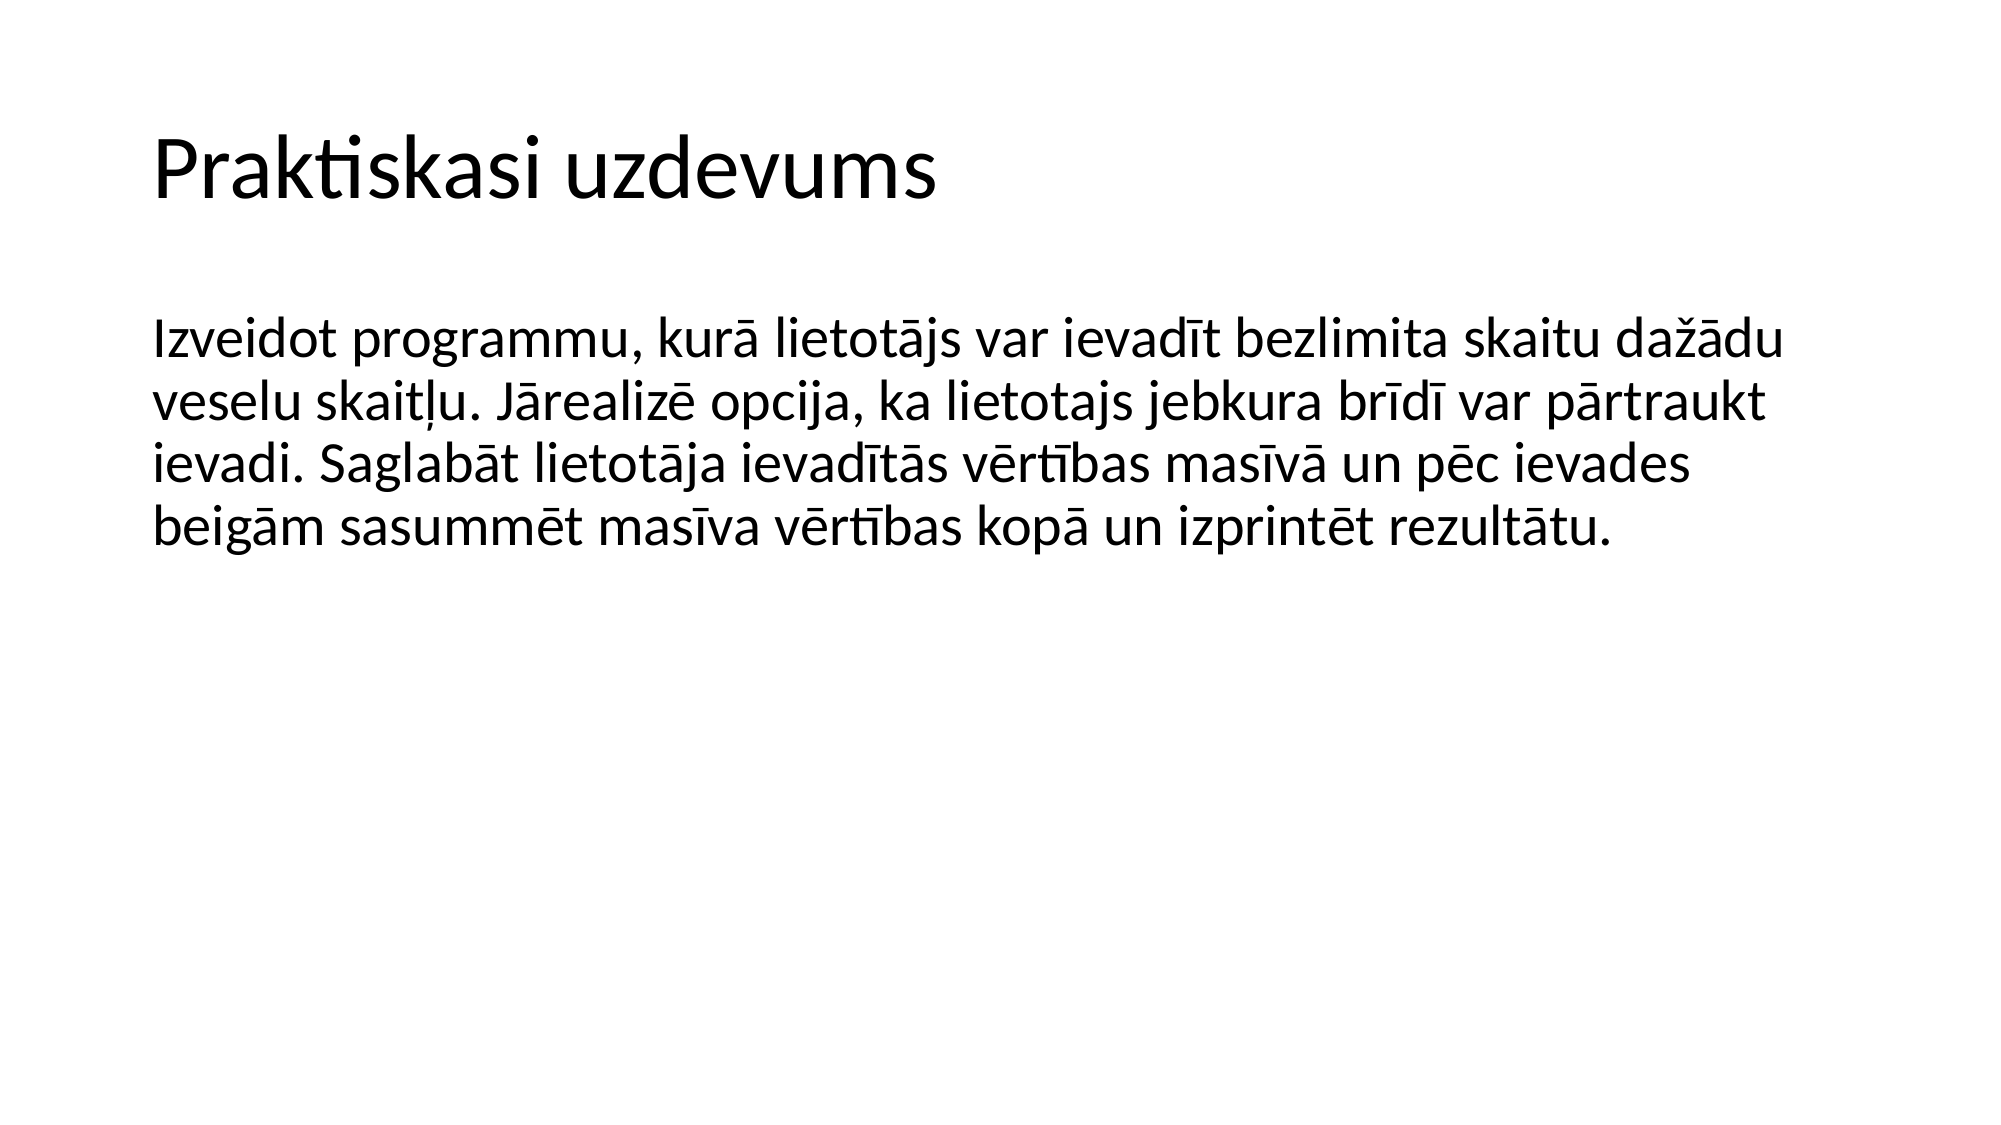

# Praktiskasi uzdevums
Izveidot programmu, kurā lietotājs var ievadīt bezlimita skaitu dažādu veselu skaitļu. Jārealizē opcija, ka lietotajs jebkura brīdī var pārtraukt ievadi. Saglabāt lietotāja ievadītās vērtības masīvā un pēc ievades beigām sasummēt masīva vērtības kopā un izprintēt rezultātu.